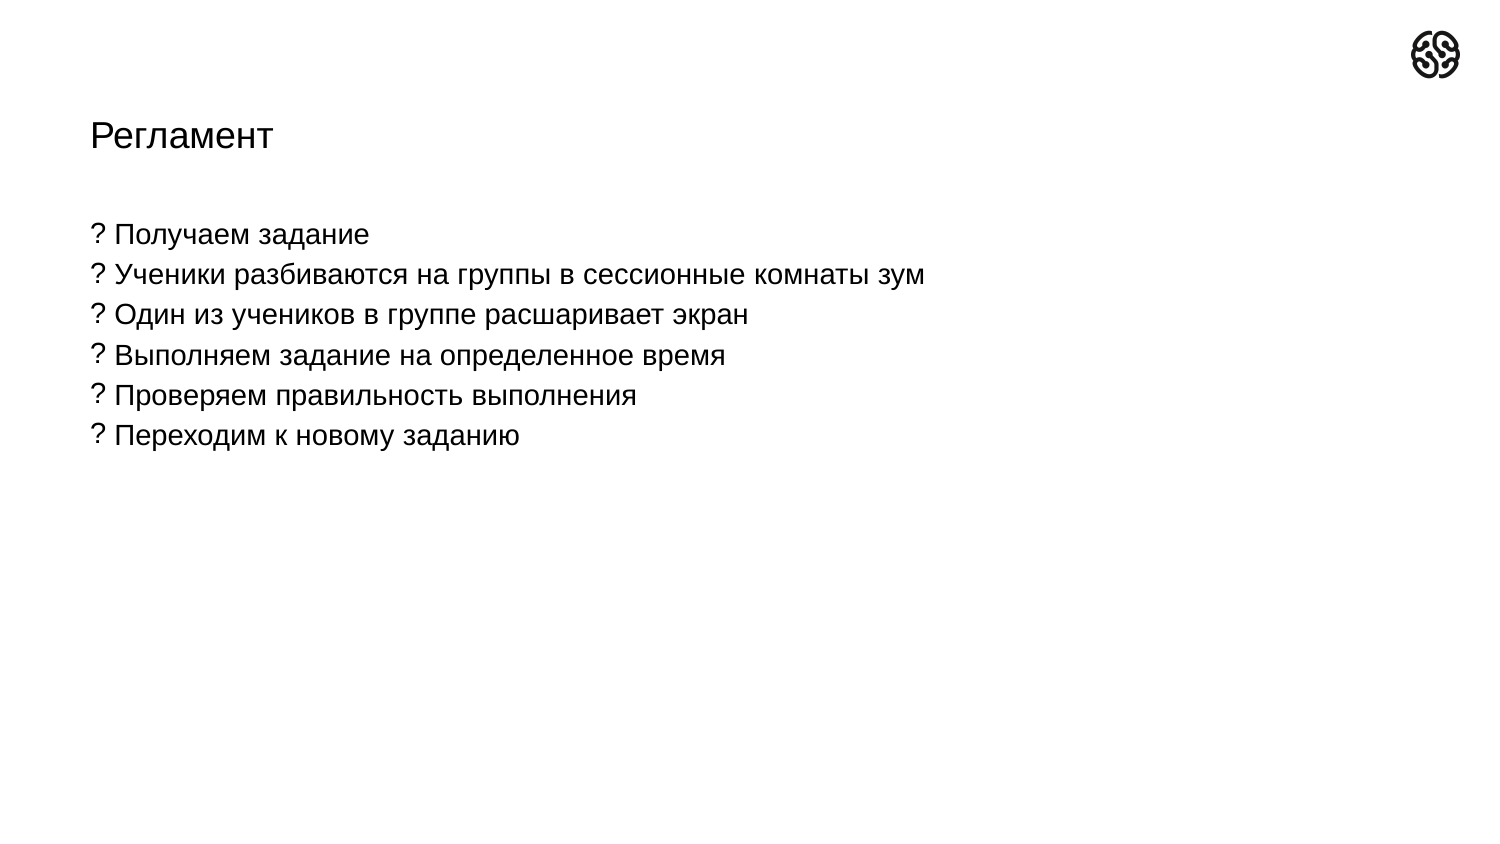

# Регламент
 Получаем задание
 Ученики разбиваются на группы в сессионные комнаты зум
 Один из учеников в группе расшаривает экран
 Выполняем задание на определенное время
 Проверяем правильность выполнения
 Переходим к новому заданию